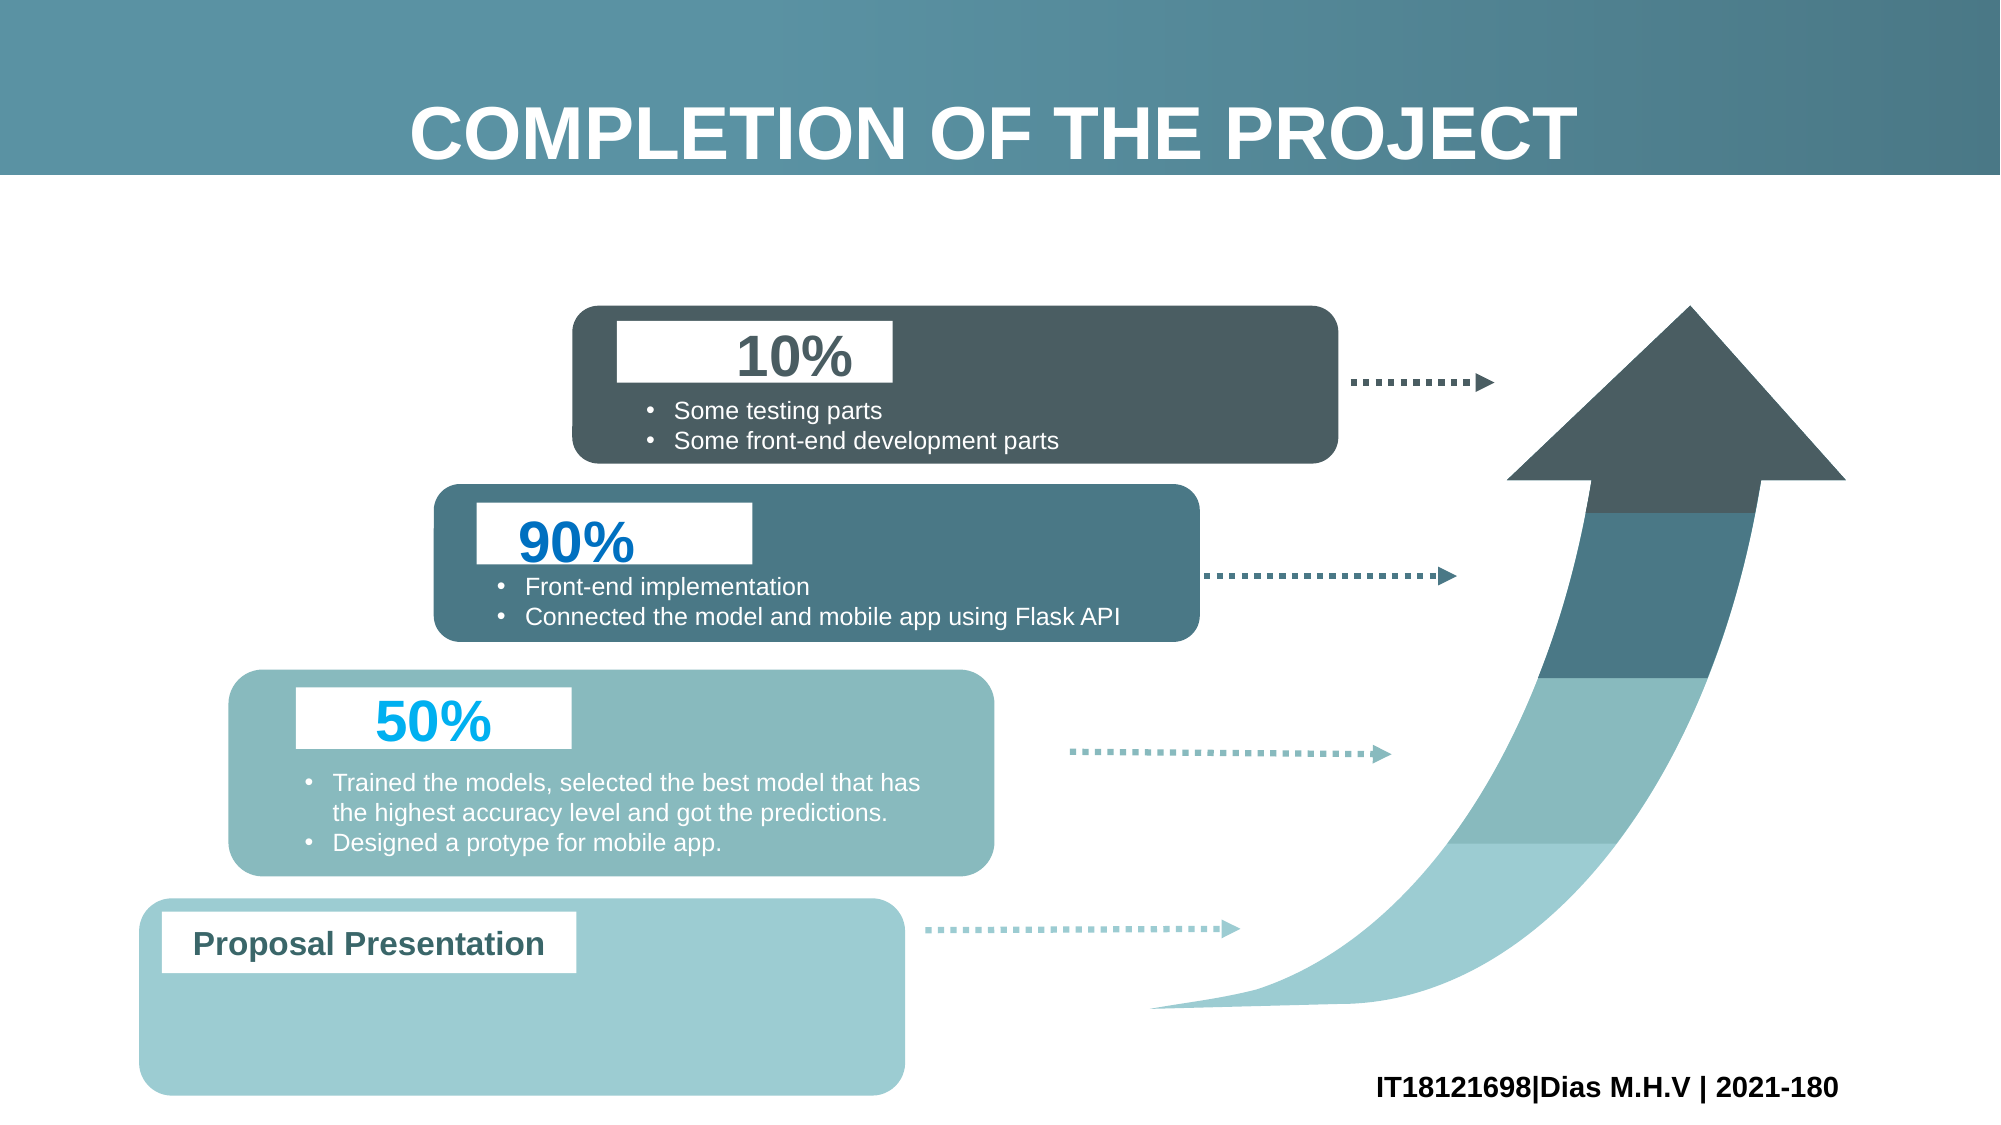

COMPLETION OF THE PROJECT

10%

Some testing parts
Some front-end development parts

90%

Front-end implementation
Connected the model and mobile app using Flask API

50%
Trained the models, selected the best model that has the highest accuracy level and got the predictions.
Designed a protype for mobile app.

Proposal Presentation
IT18121698|Dias M.H.V | 2021-180